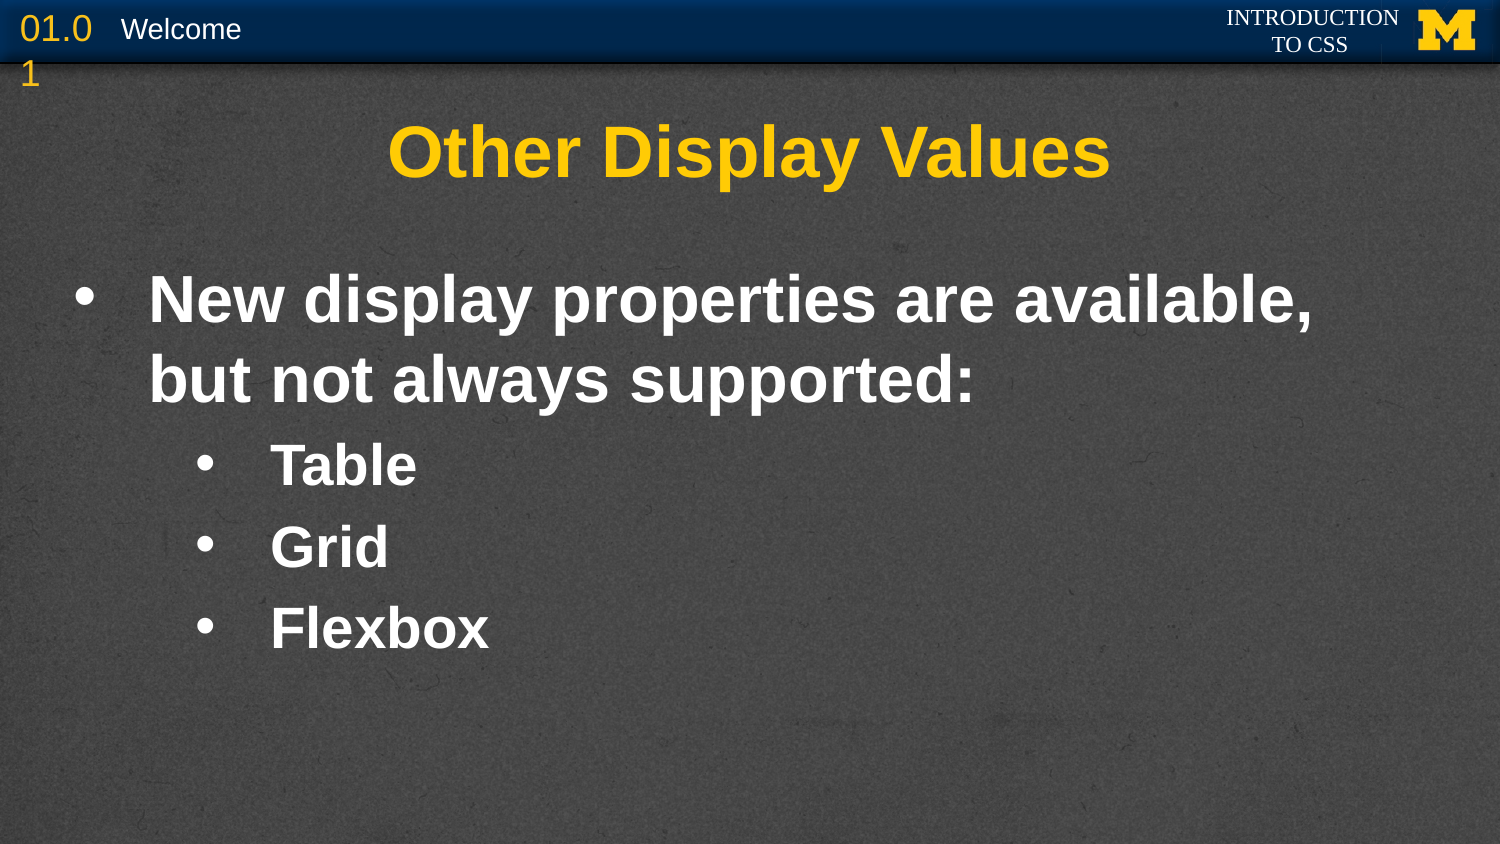

# Other Display Values
New display properties are available, but not always supported:
Table
Grid
Flexbox